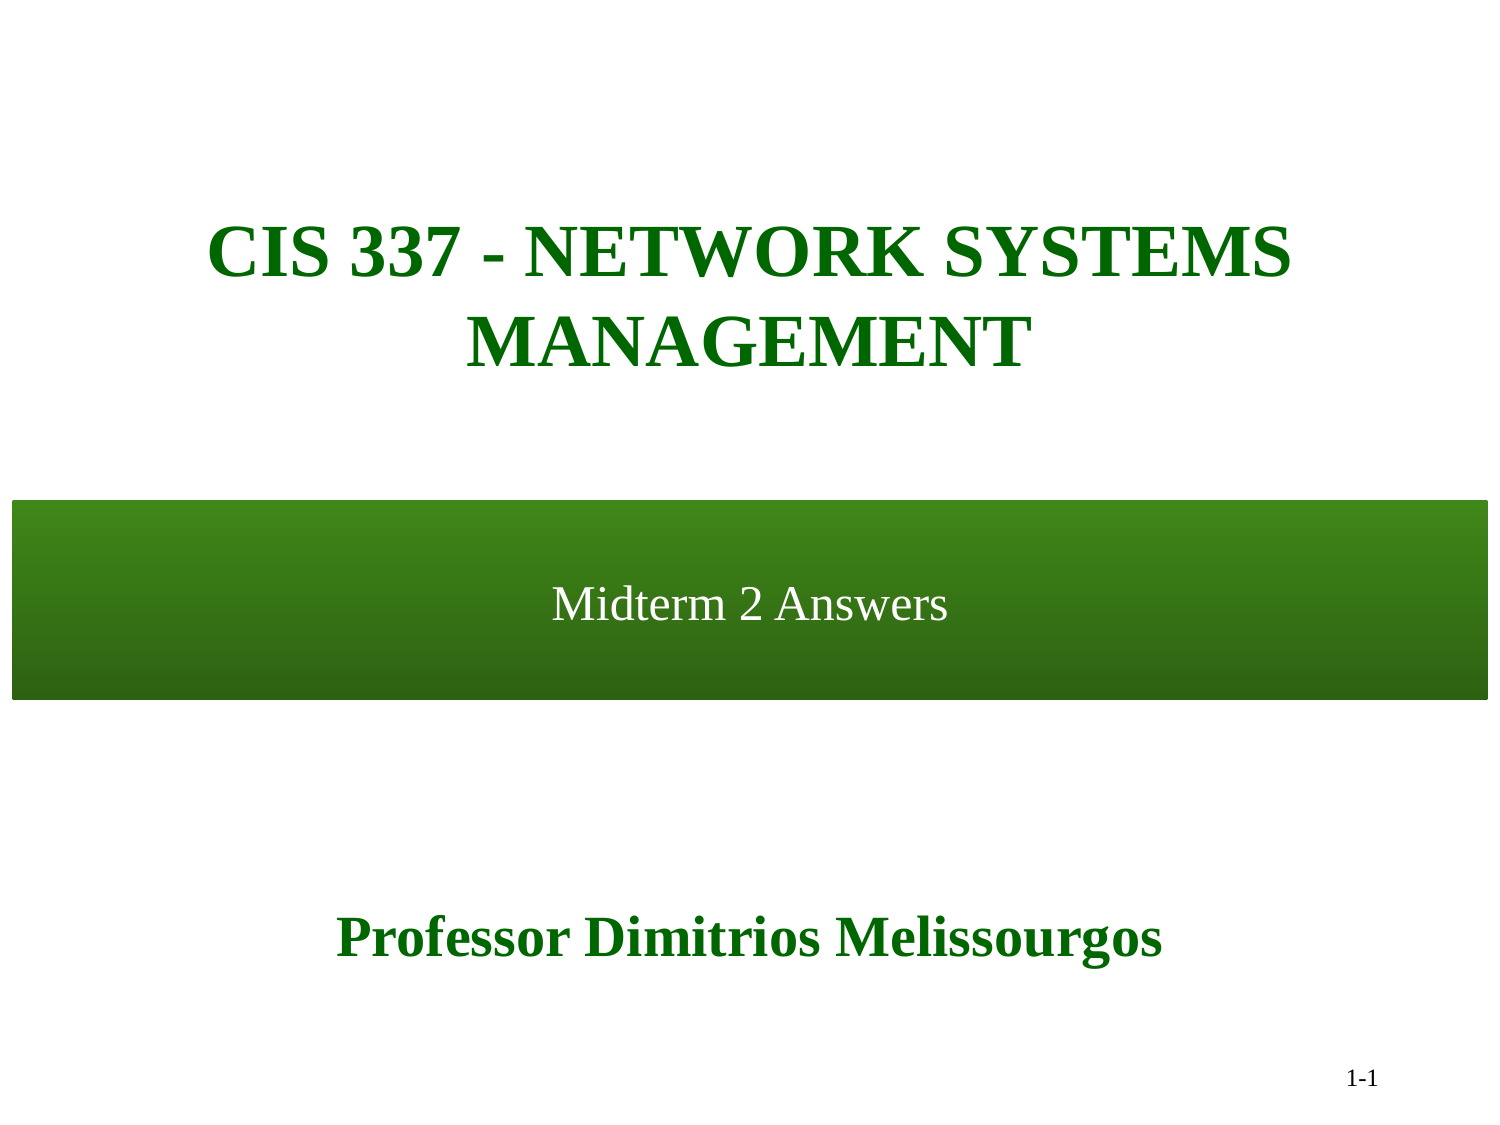

CIS 337 - NETWORK SYSTEMS MANAGEMENT
Midterm 2 Answers
# Professor Dimitrios Melissourgos